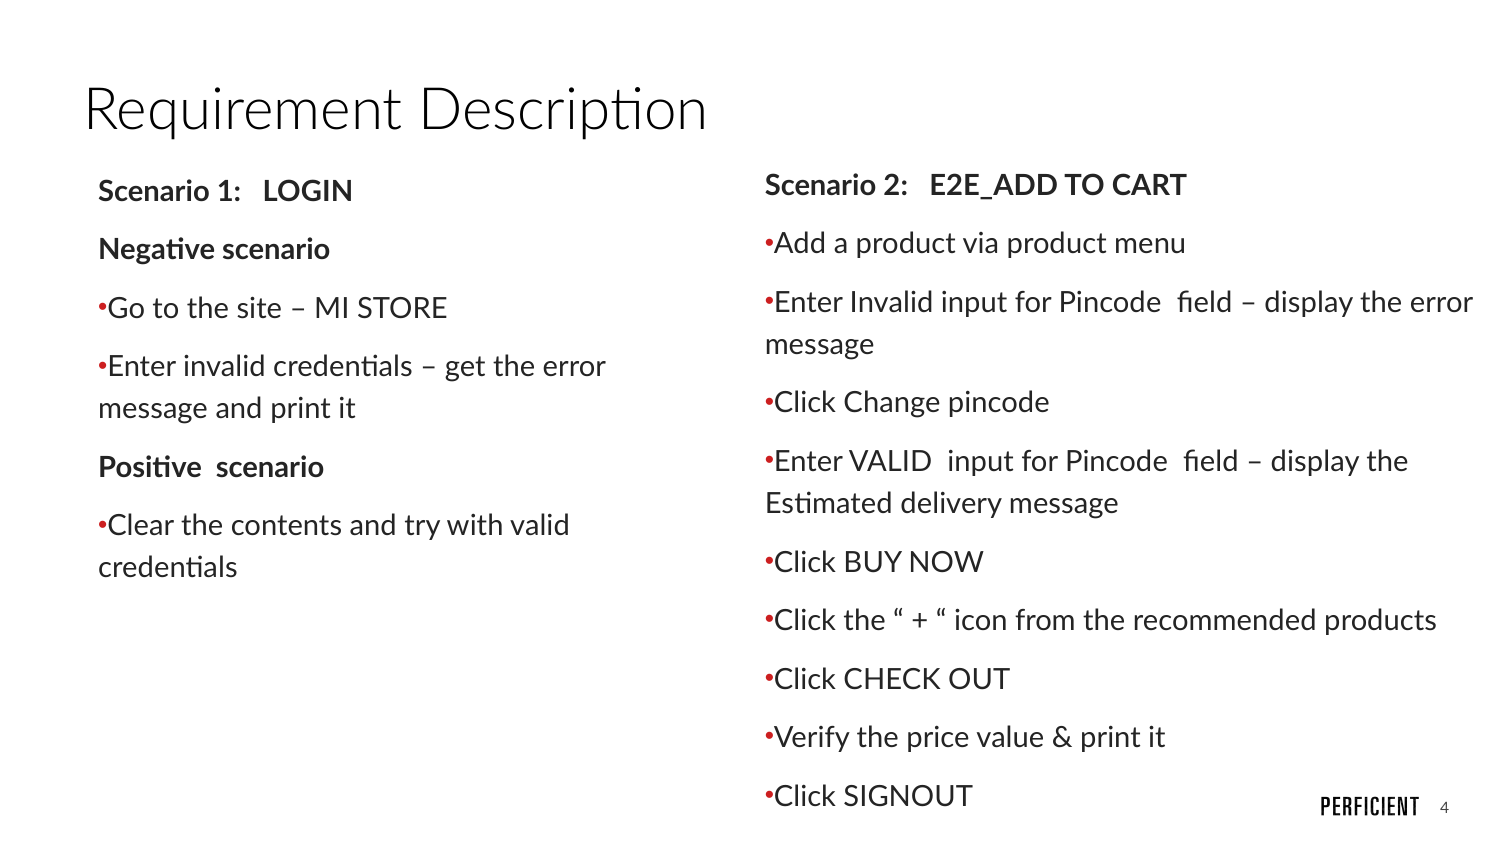

# Requirement Description
Scenario 2:   E2E_ADD TO CART
Add a product via product menu
Enter Invalid input for Pincode  field – display the error message
Click Change pincode
Enter VALID  input for Pincode  field – display the Estimated delivery message
Click BUY NOW
Click the “ + “ icon from the recommended products
Click CHECK OUT
Verify the price value & print it
Click SIGNOUT
Scenario 1:   LOGIN
Negative scenario
Go to the site – MI STORE
Enter invalid credentials – get the error message and print it
Positive  scenario
Clear the contents and try with valid credentials